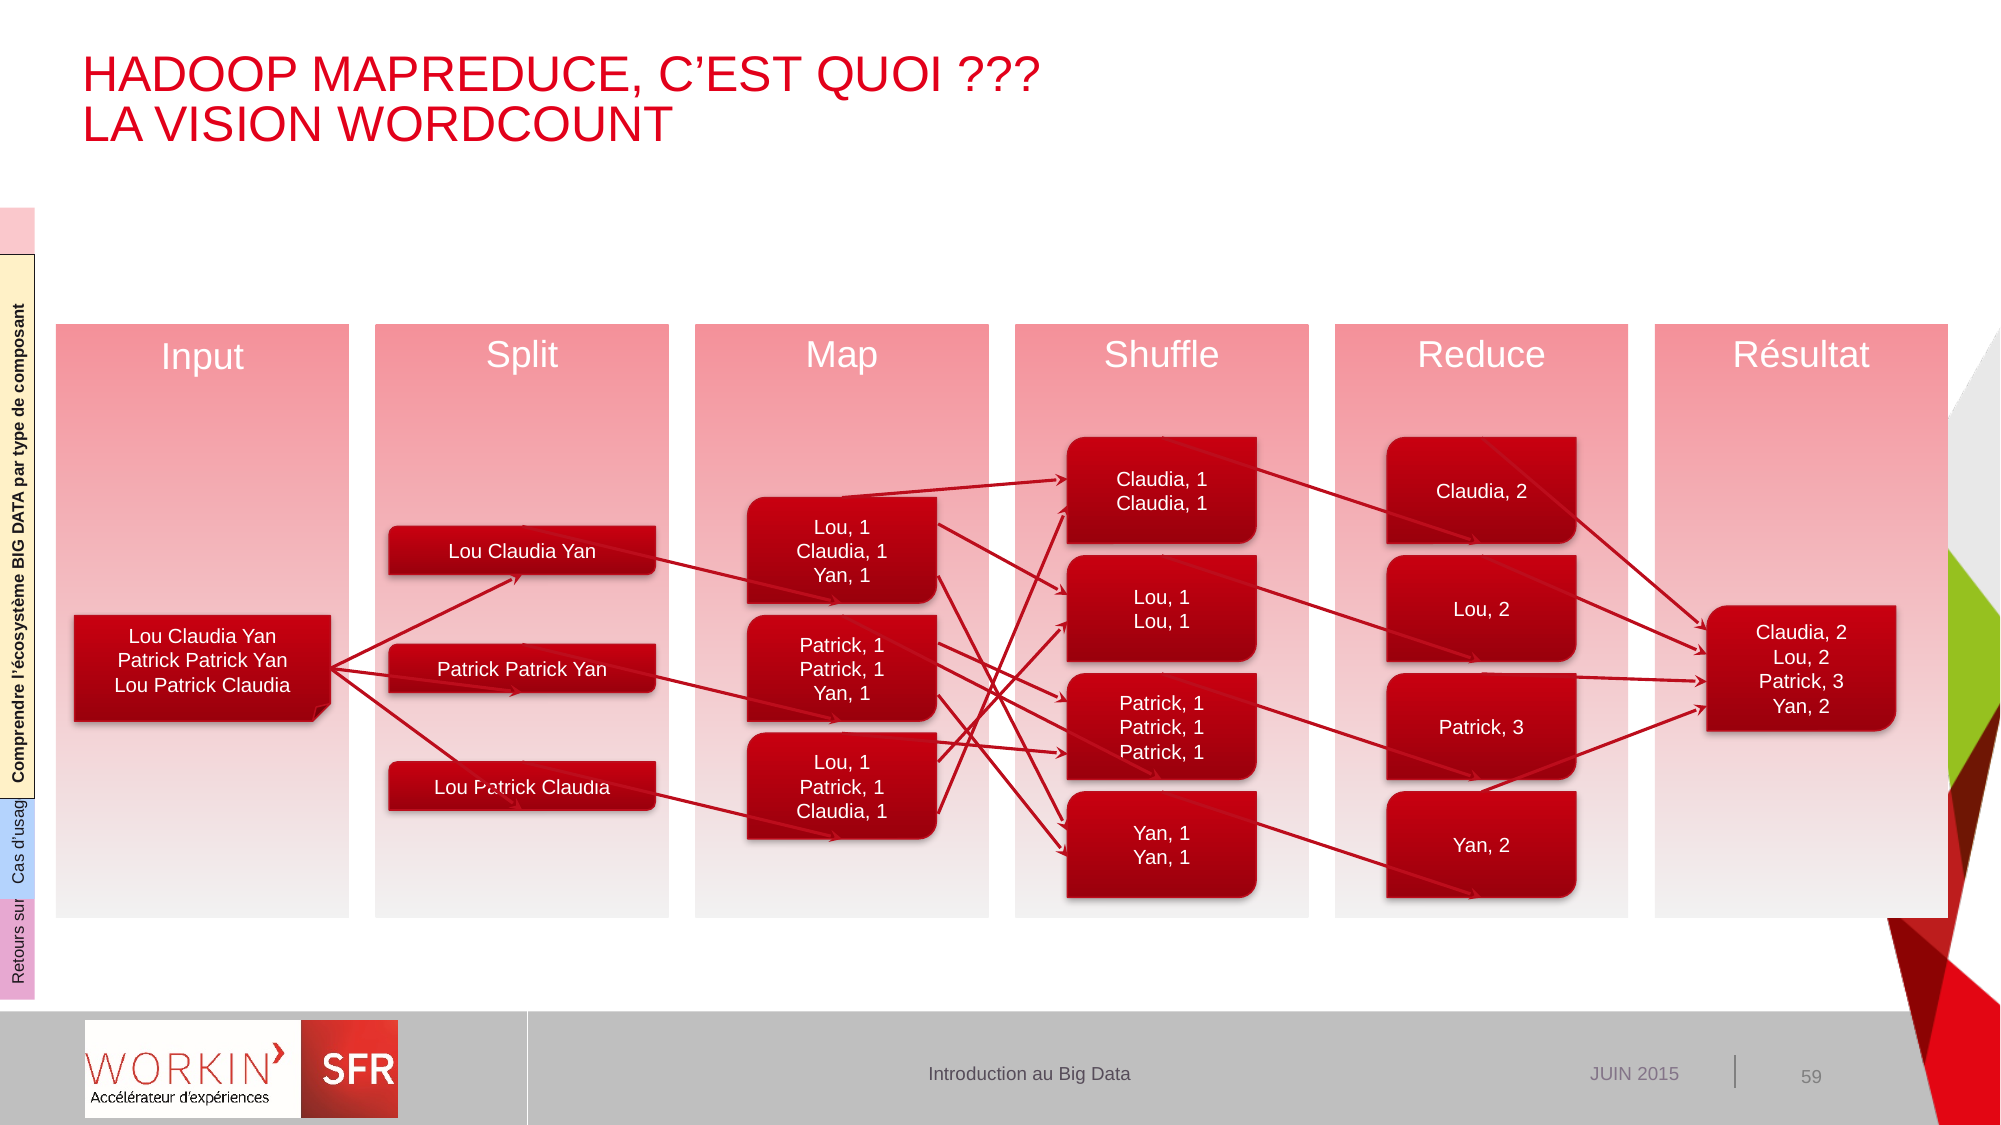

# HADOOP MAPREDUce, c’est quoi ??? La vision WORDCOUNT
Comprendre le Big Data s enjeux
Comprendre l’écosystème BIG DATA par type de composant
Cas d’usage dans le contexte SFR
Retours sur expérience dans le contexte SFR
Input
Split
Map
Shuffle
Reduce
Résultat
Claudia, 1
Claudia, 1
Claudia, 2

Lou, 1
Claudia, 1
Yan, 1

Lou Claudia Yan
Lou, 1
Lou, 1
Lou, 2

Claudia, 2
Lou, 2
Patrick, 3
Yan, 2

Lou Claudia Yan
Patrick Patrick Yan
Lou Patrick Claudia
Patrick, 1
Patrick, 1
Yan, 1

Patrick Patrick Yan

Patrick, 1
Patrick, 1
Patrick, 1
Patrick, 3

Lou, 1
Patrick, 1
Claudia, 1

Lou Patrick Claudia
Yan, 1
Yan, 1
Yan, 2

JUIN 2015
59